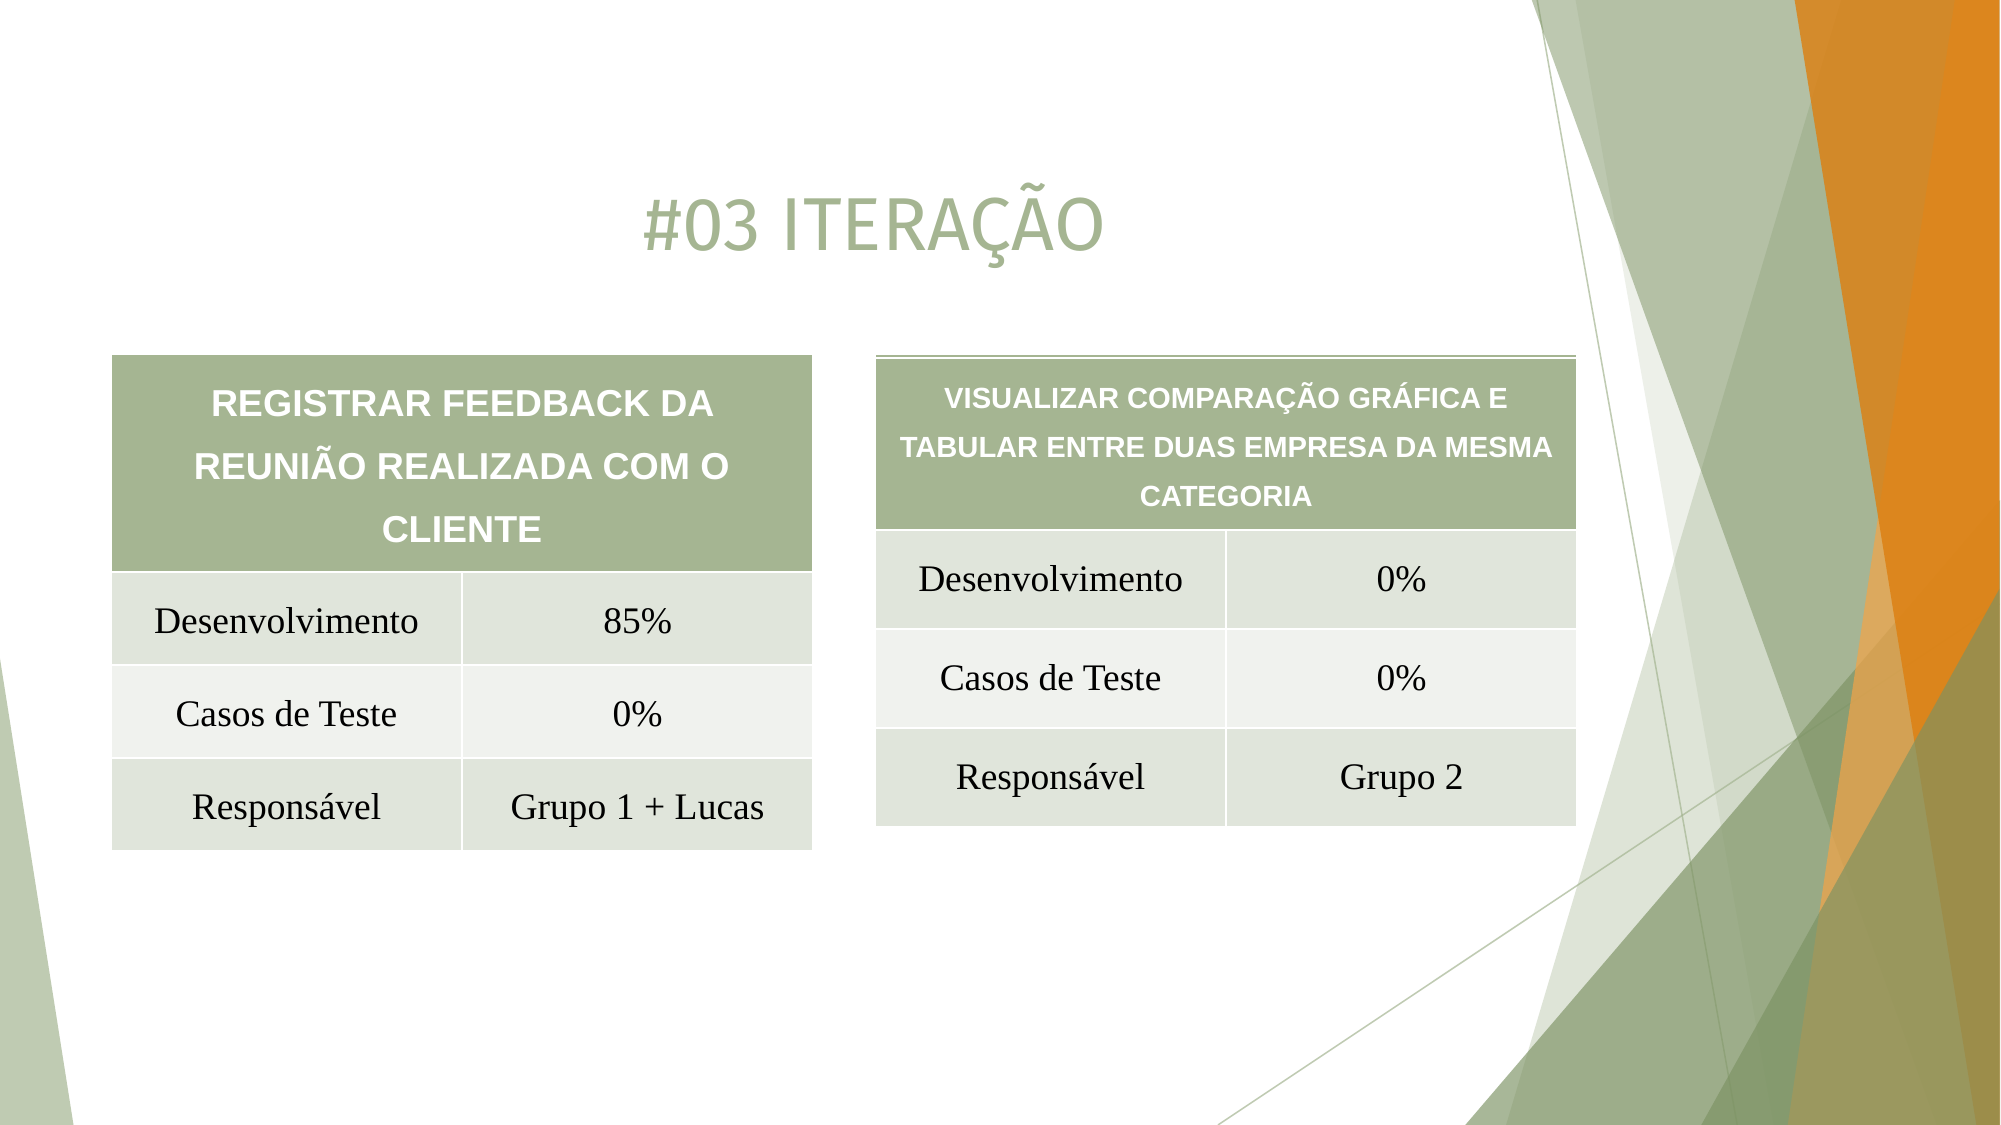

# #03 ITERAÇÃO
| VISUALIZAR FEEDBACK DAS REUNIÕES COM ESTABELECIMENTOS |  |
| --- | --- |
| Desenvolvimento | 0% |
| Casos de Teste | 0% |
| Responsável | Grupo 1 + Lucas |
| REGISTRAR FEEDBACK DA REUNIÃO REALIZADA COM O CLIENTE |  |
| --- | --- |
| Desenvolvimento | 85% |
| Casos de Teste | 0% |
| Responsável | Grupo 1 + Lucas |
| VISUALIZAR RECLAMAÇÕES DOS ESTABELECIMENTOS NAS ÚLTIMAS SEMANAS |  |
| --- | --- |
| Desenvolvimento | 0% |
| Casos de Teste | 0% |
| Responsável | Grupo 2 |
| VISUALIZAR COMPARAÇÃO GRÁFICA E TABULAR ENTRE DUAS EMPRESA DA MESMA CATEGORIA |  |
| --- | --- |
| Desenvolvimento | 0% |
| Casos de Teste | 0% |
| Responsável | Grupo 2 |